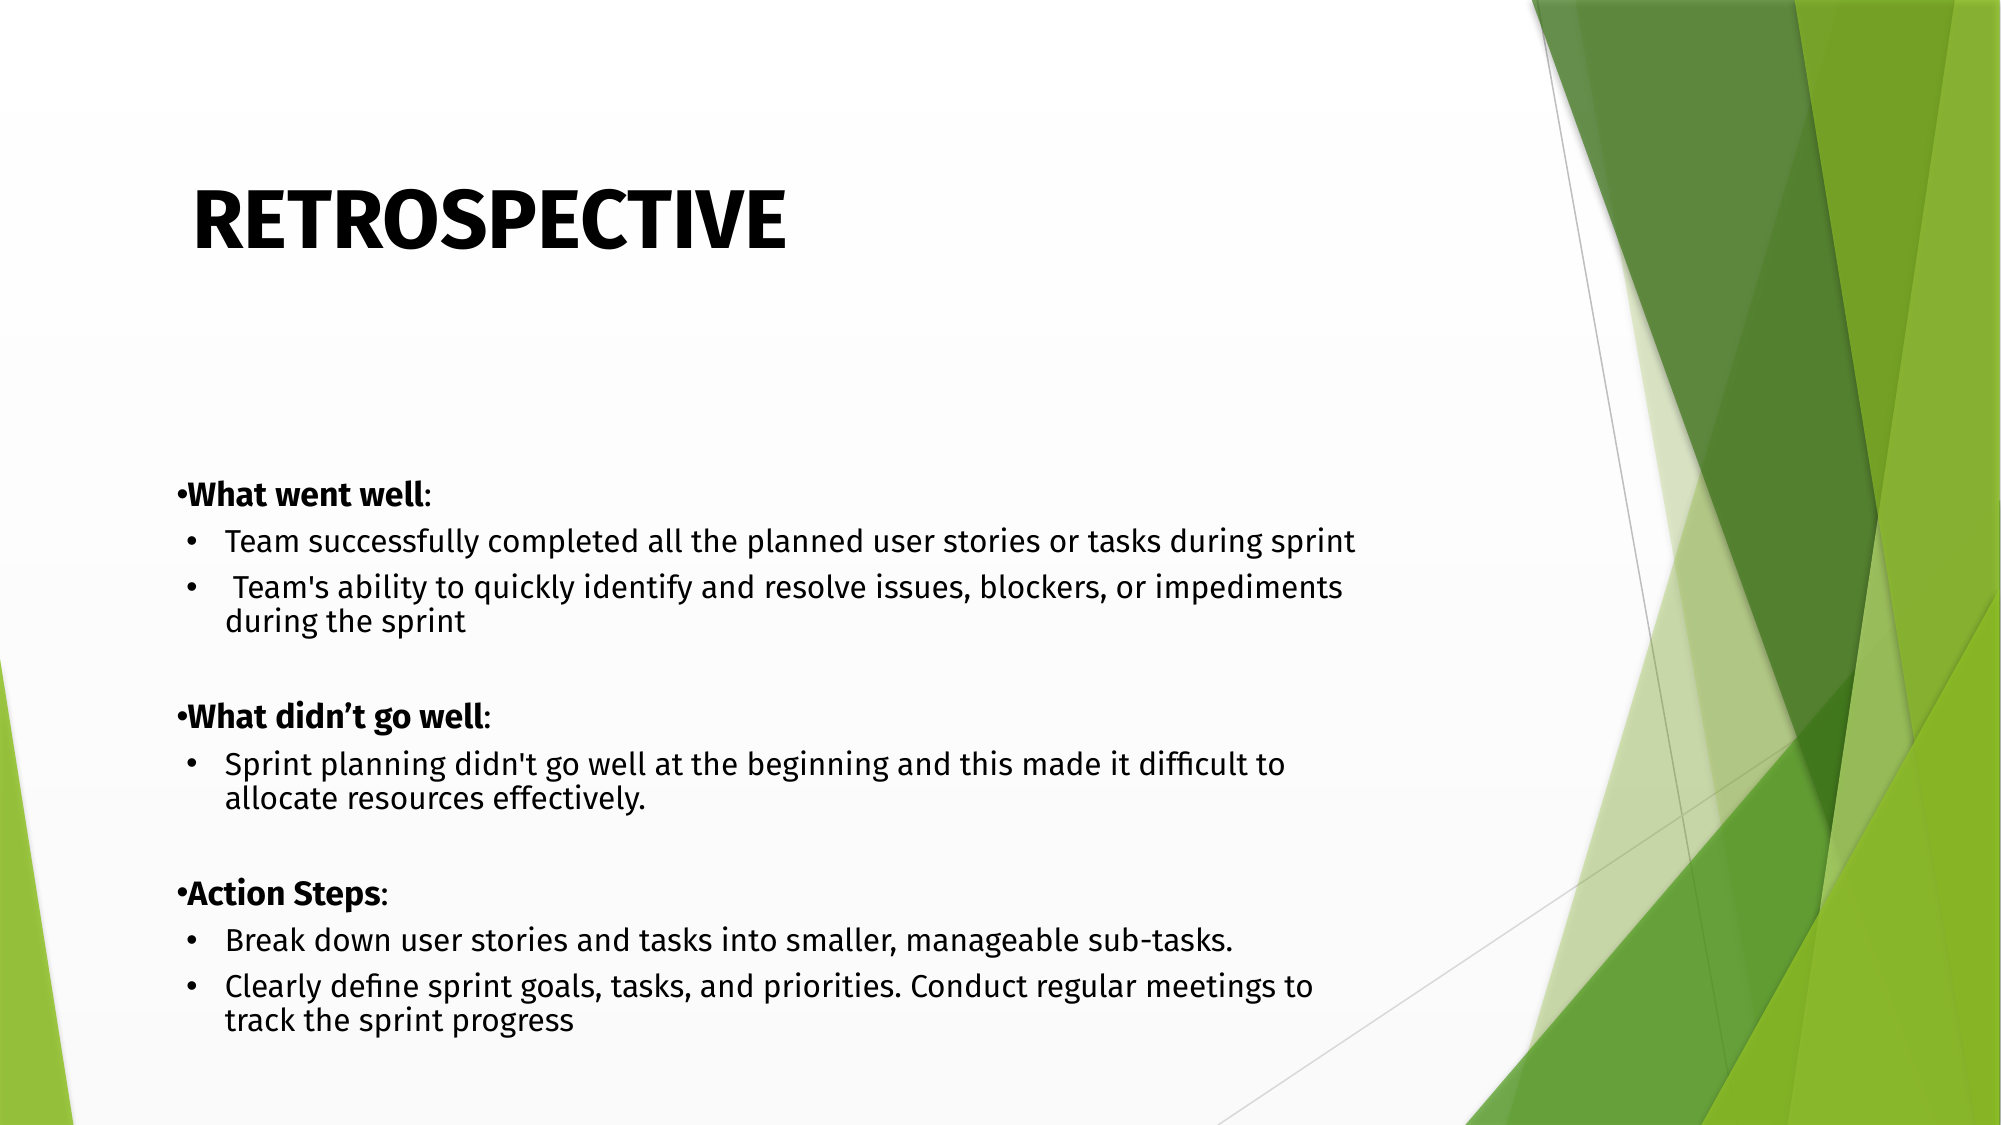

Retrospective
What went well:
Team successfully completed all the planned user stories or tasks during sprint
 Team's ability to quickly identify and resolve issues, blockers, or impediments during the sprint

What didn’t go well:
Sprint planning didn't go well at the beginning and this made it difficult to allocate resources effectively.

Action Steps:
Break down user stories and tasks into smaller, manageable sub-tasks.
Clearly define sprint goals, tasks, and priorities. Conduct regular meetings to track the sprint progress